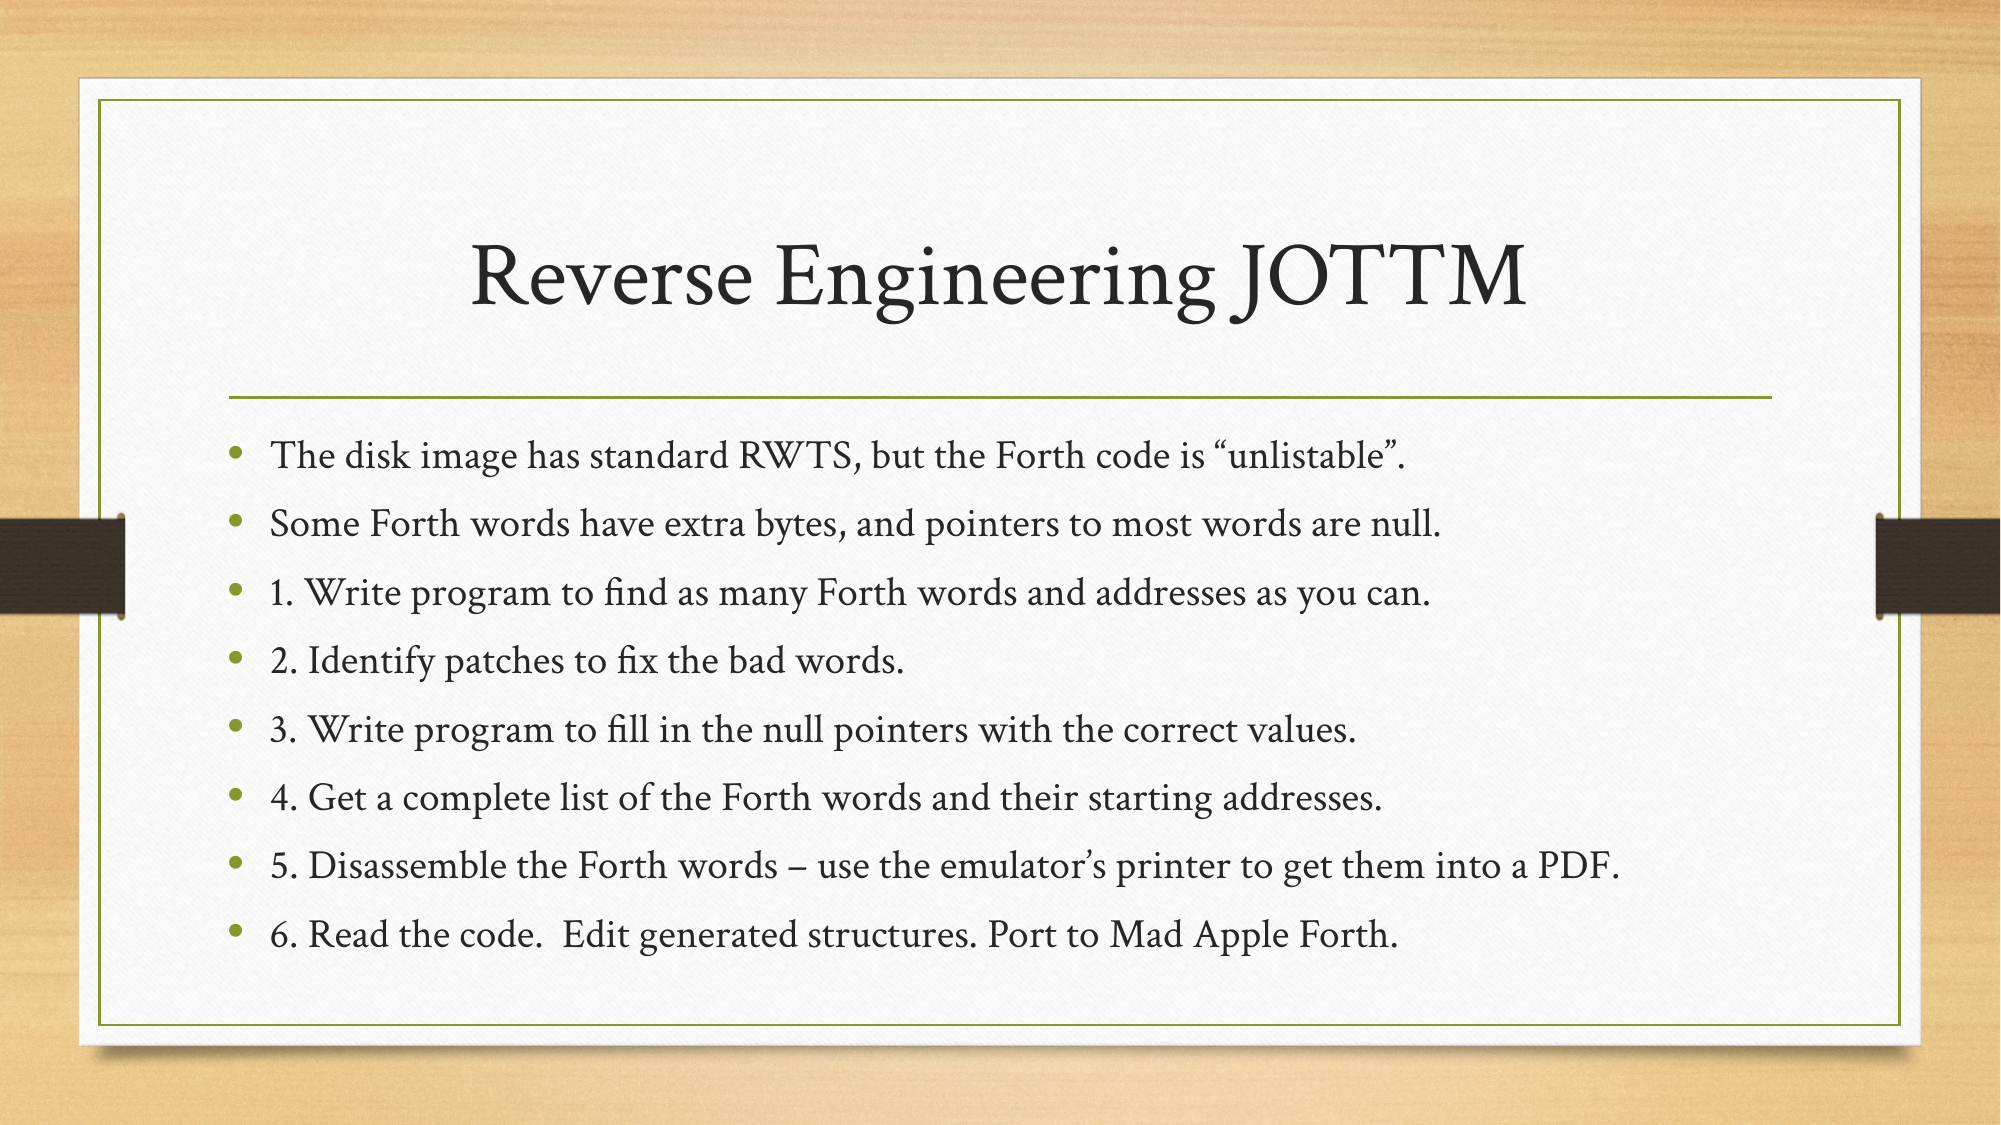

# Reverse Engineering JOT™
The disk image has standard RWTS, but the Forth code is “unlistable”.
Some Forth words have extra bytes, and pointers to most words are null.
1. Write program to find as many Forth words and addresses as you can.
2. Identify patches to fix the bad words.
3. Write program to fill in the null pointers with the correct values.
4. Get a complete list of the Forth words and their starting addresses.
5. Disassemble the Forth words – use the emulator’s printer to get them into a PDF.
6. Read the code.  Edit generated structures. Port to Mad Apple Forth.